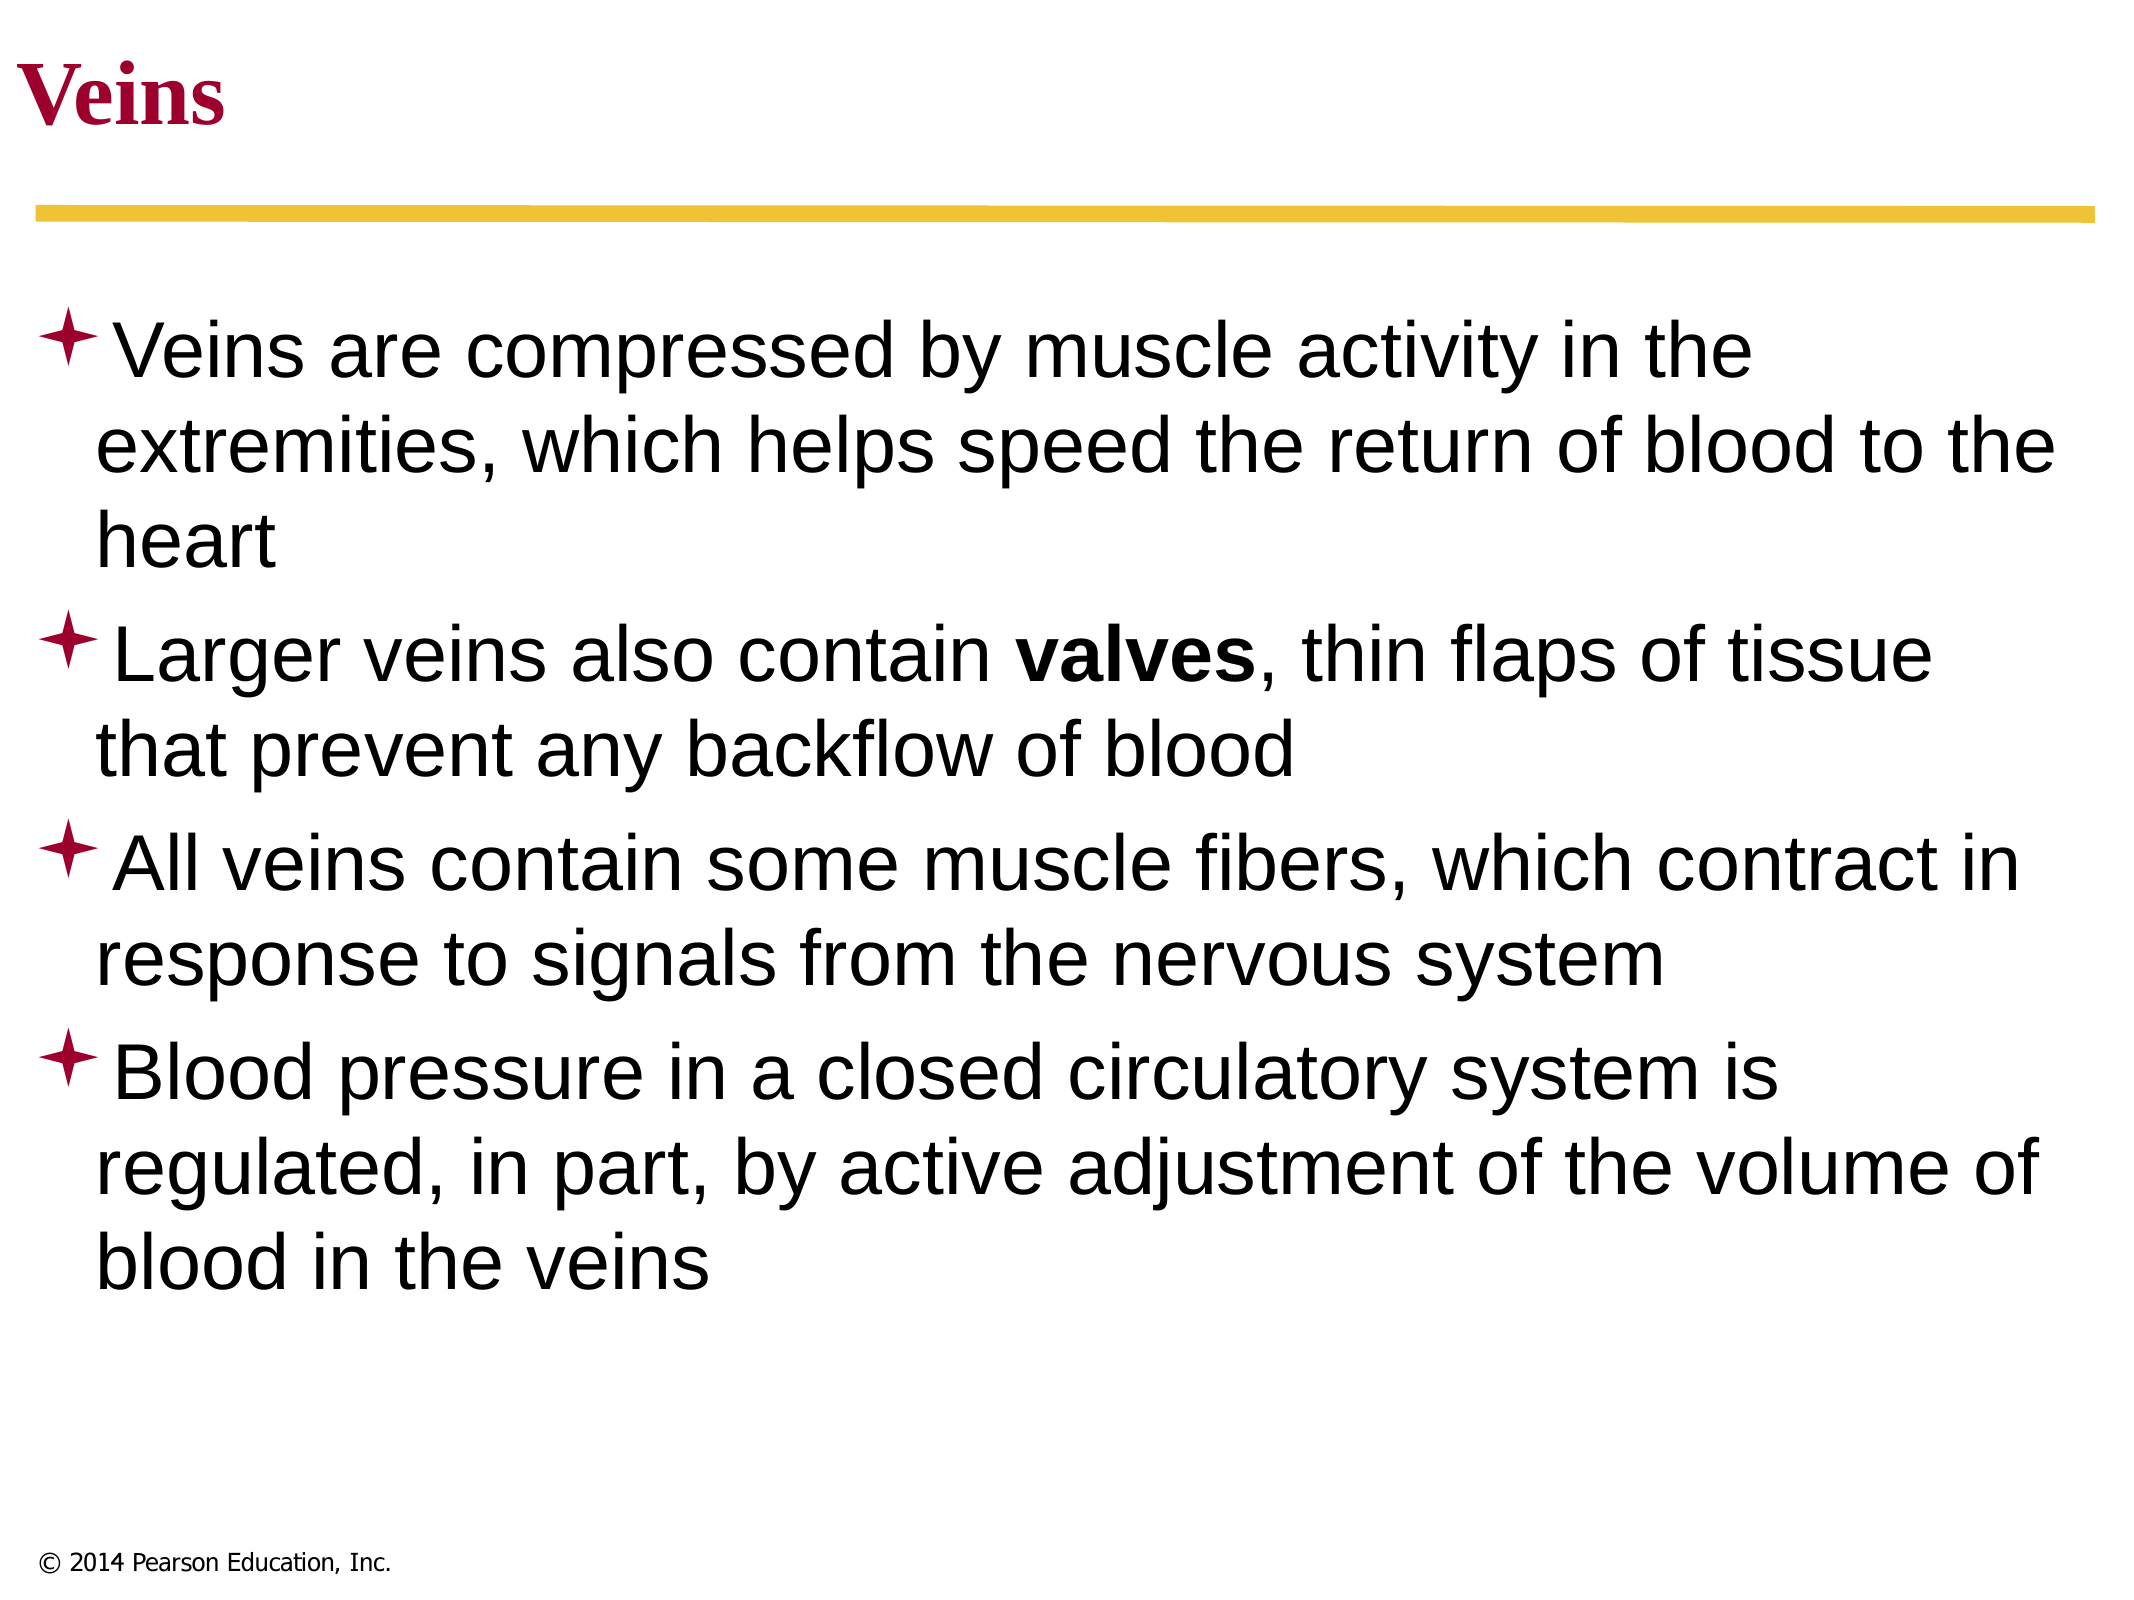

Veins

Veins are compressed by muscle activity in the extremities, which helps speed the return of blood to the heart
Larger veins also contain valves, thin flaps of tissue that prevent any backflow of blood
All veins contain some muscle fibers, which contract in response to signals from the nervous system
Blood pressure in a closed circulatory system is regulated, in part, by active adjustment of the volume of blood in the veins